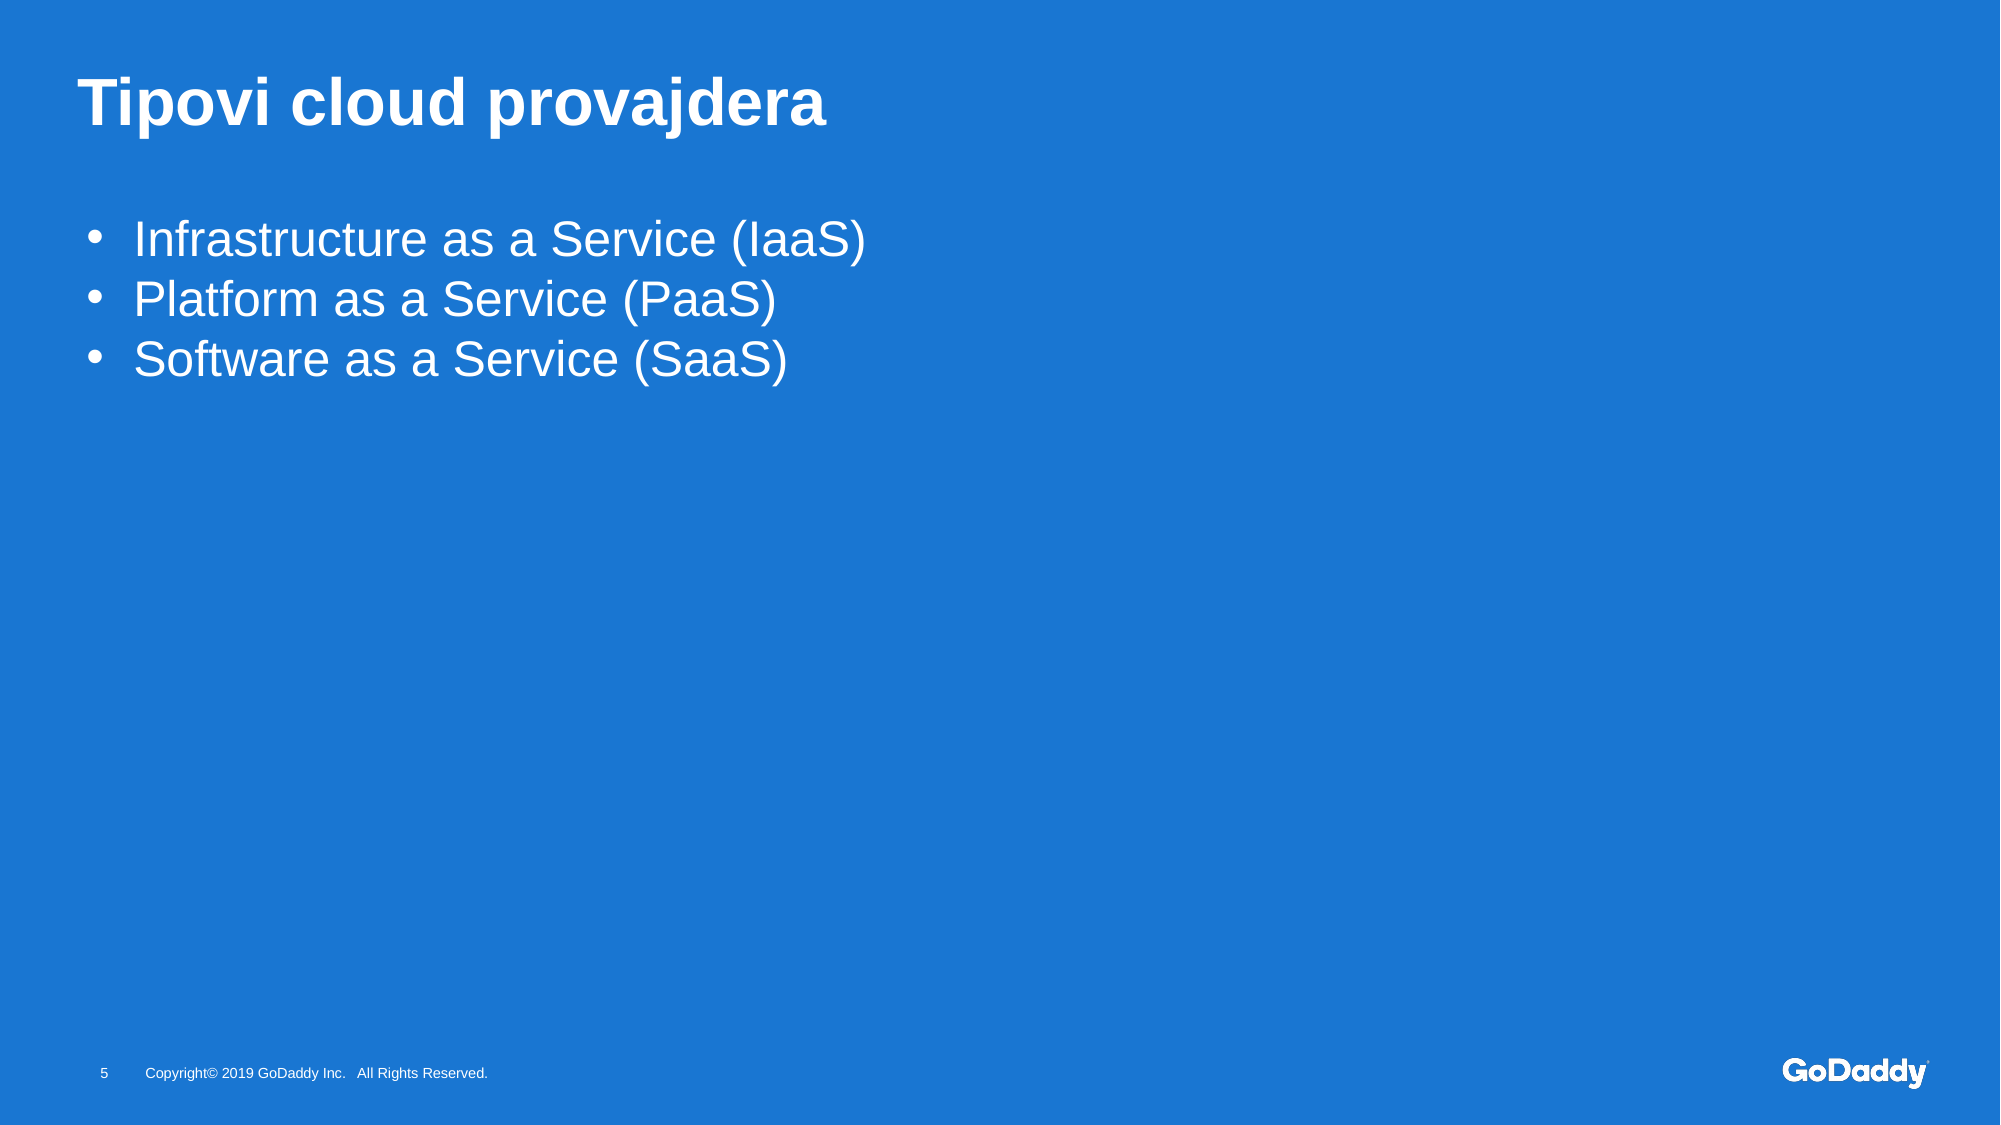

# Tipovi cloud provajdera
Infrastructure as a Service (IaaS)
Platform as a Service (PaaS)
Software as a Service (SaaS)

5
Copyright© 2019 GoDaddy Inc.   All Rights Reserved.